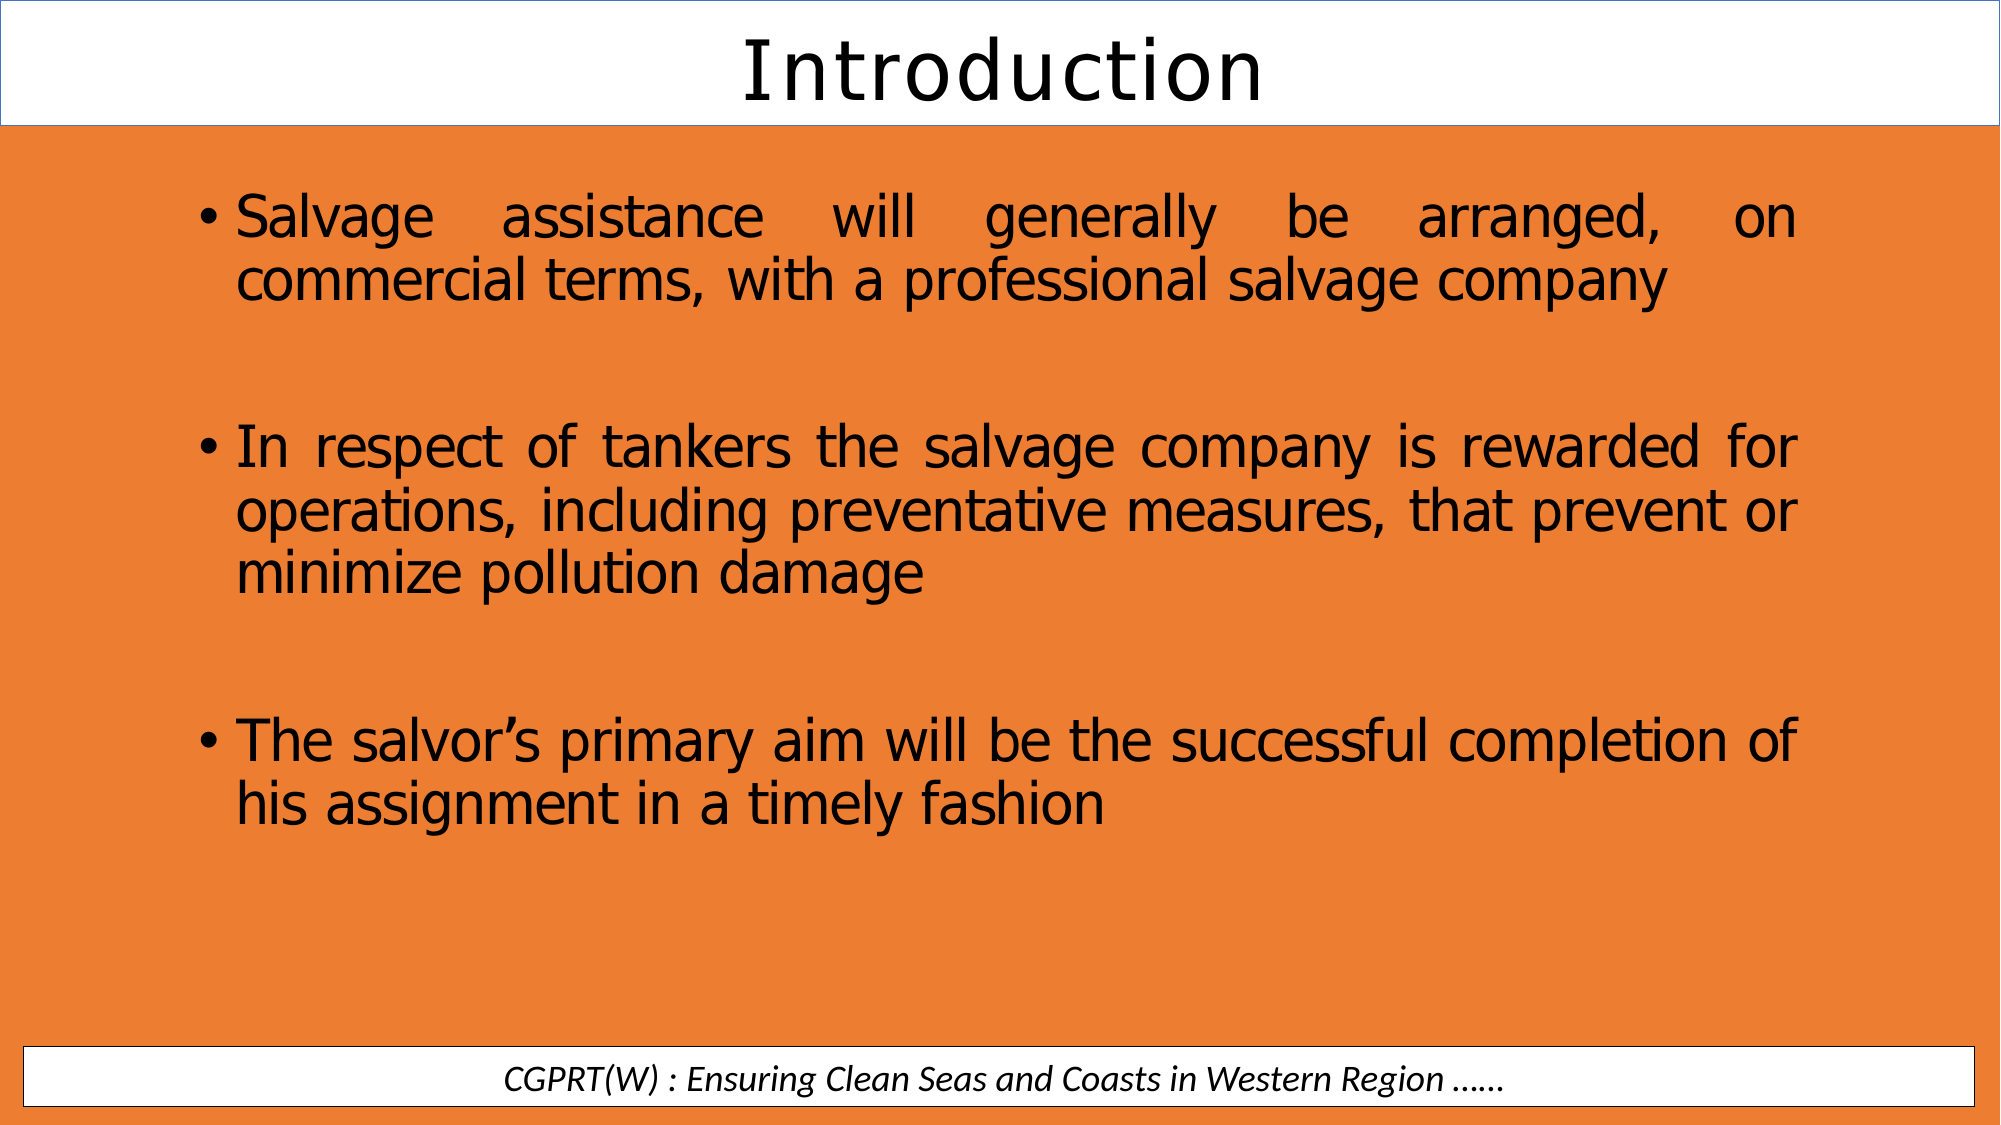

Introduction
Salvage assistance will generally be arranged, on commercial terms, with a professional salvage company

In respect of tankers the salvage company is rewarded for operations, including preventative measures, that prevent or minimize pollution damage

The salvor’s primary aim will be the successful completion of his assignment in a timely fashion

 CGPRT(W) : Ensuring Clean Seas and Coasts in Western Region ……